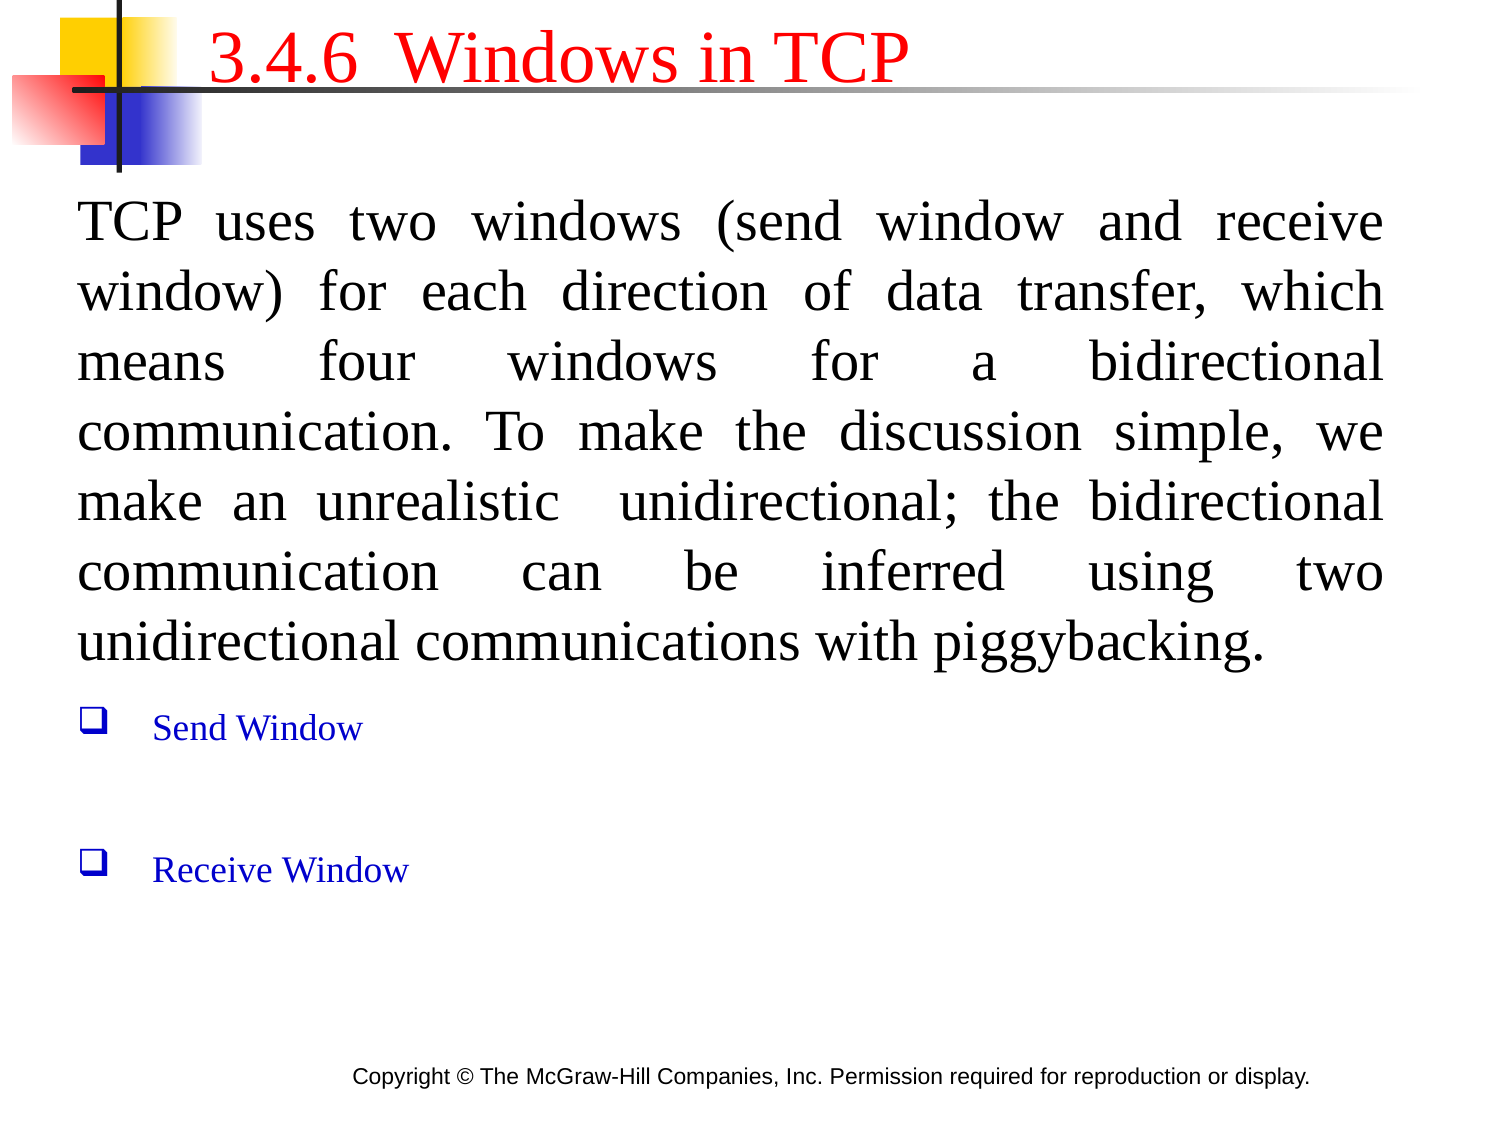

3.4.6  Windows in TCP

TCP uses two windows (send window and receive window) for each direction of data transfer, which means four windows for a bidirectional communication. To make the discussion simple, we make an unrealistic  unidirectional; the bidirectional communication can be inferred using two unidirectional communications with piggybacking.
Send Window
Receive Window